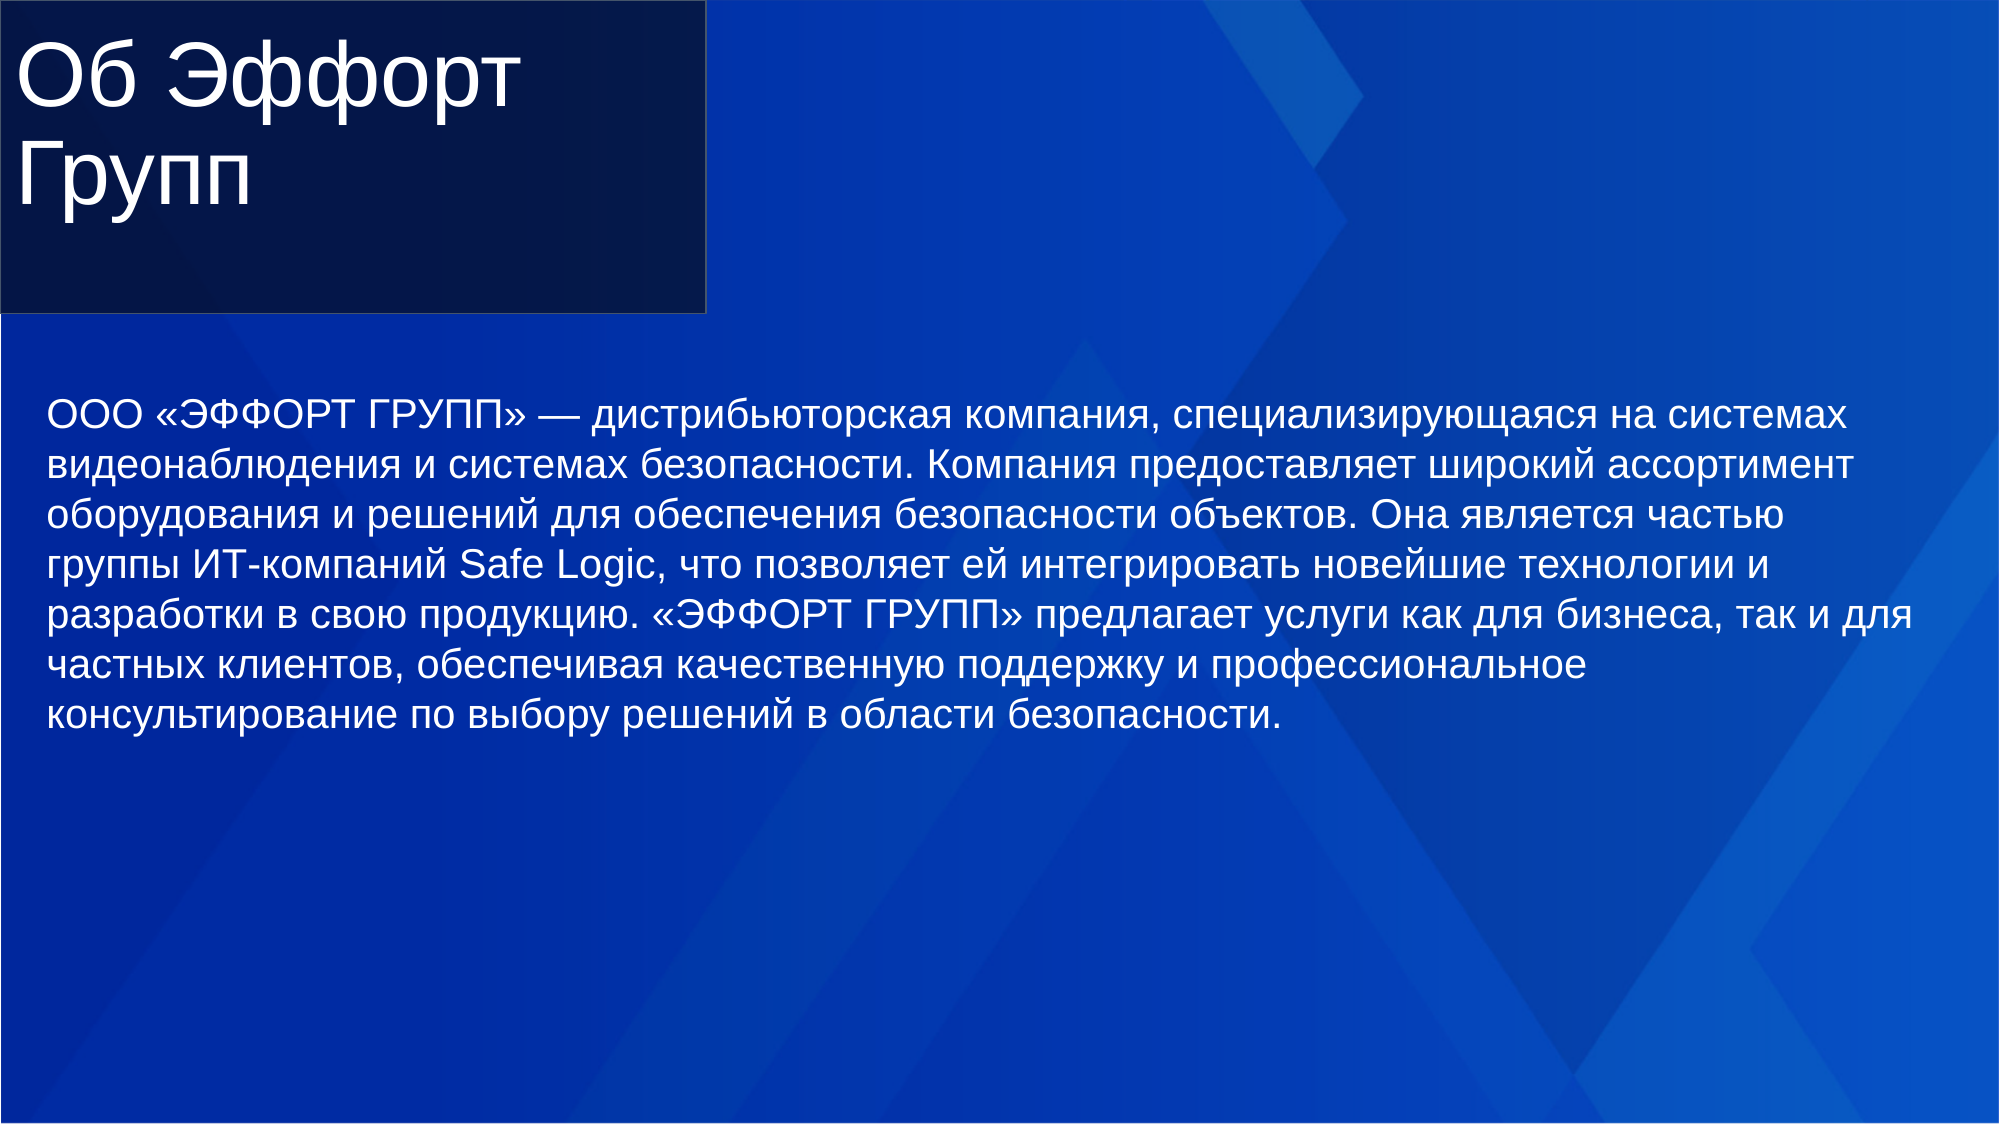

# Об Эффорт Групп
ООО «ЭФФОРТ ГРУПП» — дистрибьюторская компания, специализирующаяся на системах видеонаблюдения и системах безопасности. Компания предоставляет широкий ассортимент оборудования и решений для обеспечения безопасности объектов. Она является частью группы ИТ-компаний Safe Logic, что позволяет ей интегрировать новейшие технологии и разработки в свою продукцию. «ЭФФОРТ ГРУПП» предлагает услуги как для бизнеса, так и для частных клиентов, обеспечивая качественную поддержку и профессиональное консультирование по выбору решений в области безопасности.